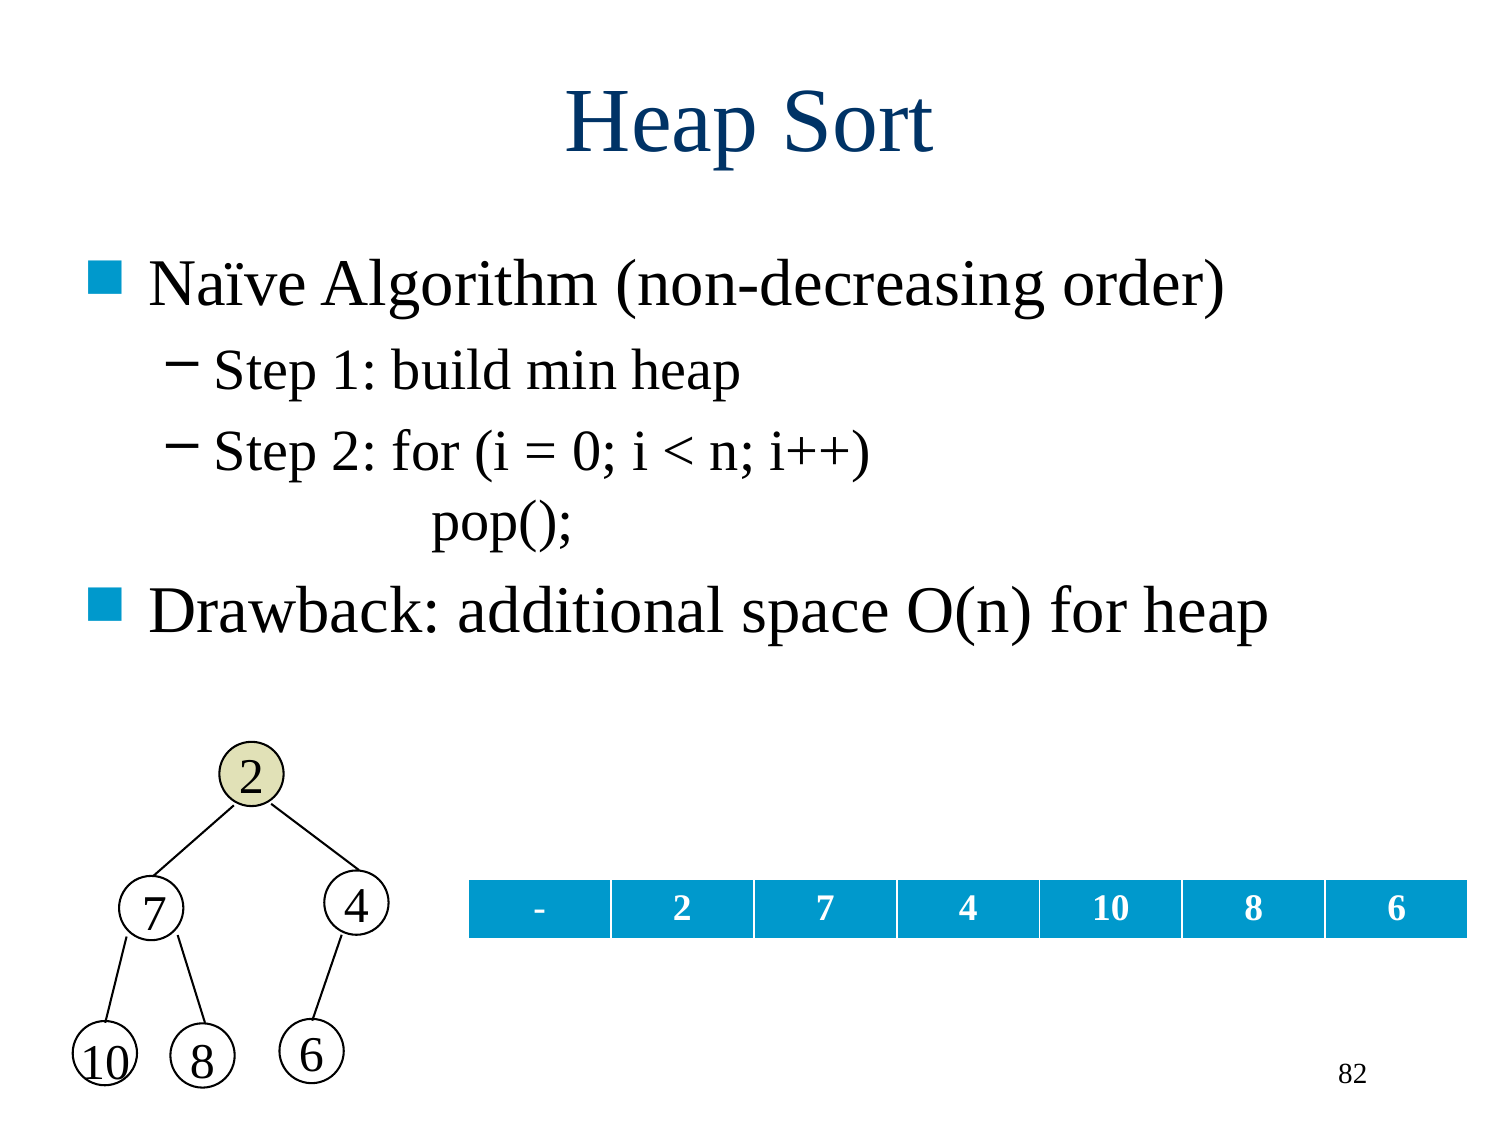

# Heap Sort
Naïve Algorithm (non-decreasing order)
Step 1: build min heap
Step 2: for (i = 0; i < n; i++)
               pop();
Drawback: additional space O(n) for heap
2

4

7

6

8
10

| - | 2 | 7 | 4 | 10 | 8 | 6 |
| --- | --- | --- | --- | --- | --- | --- |
82